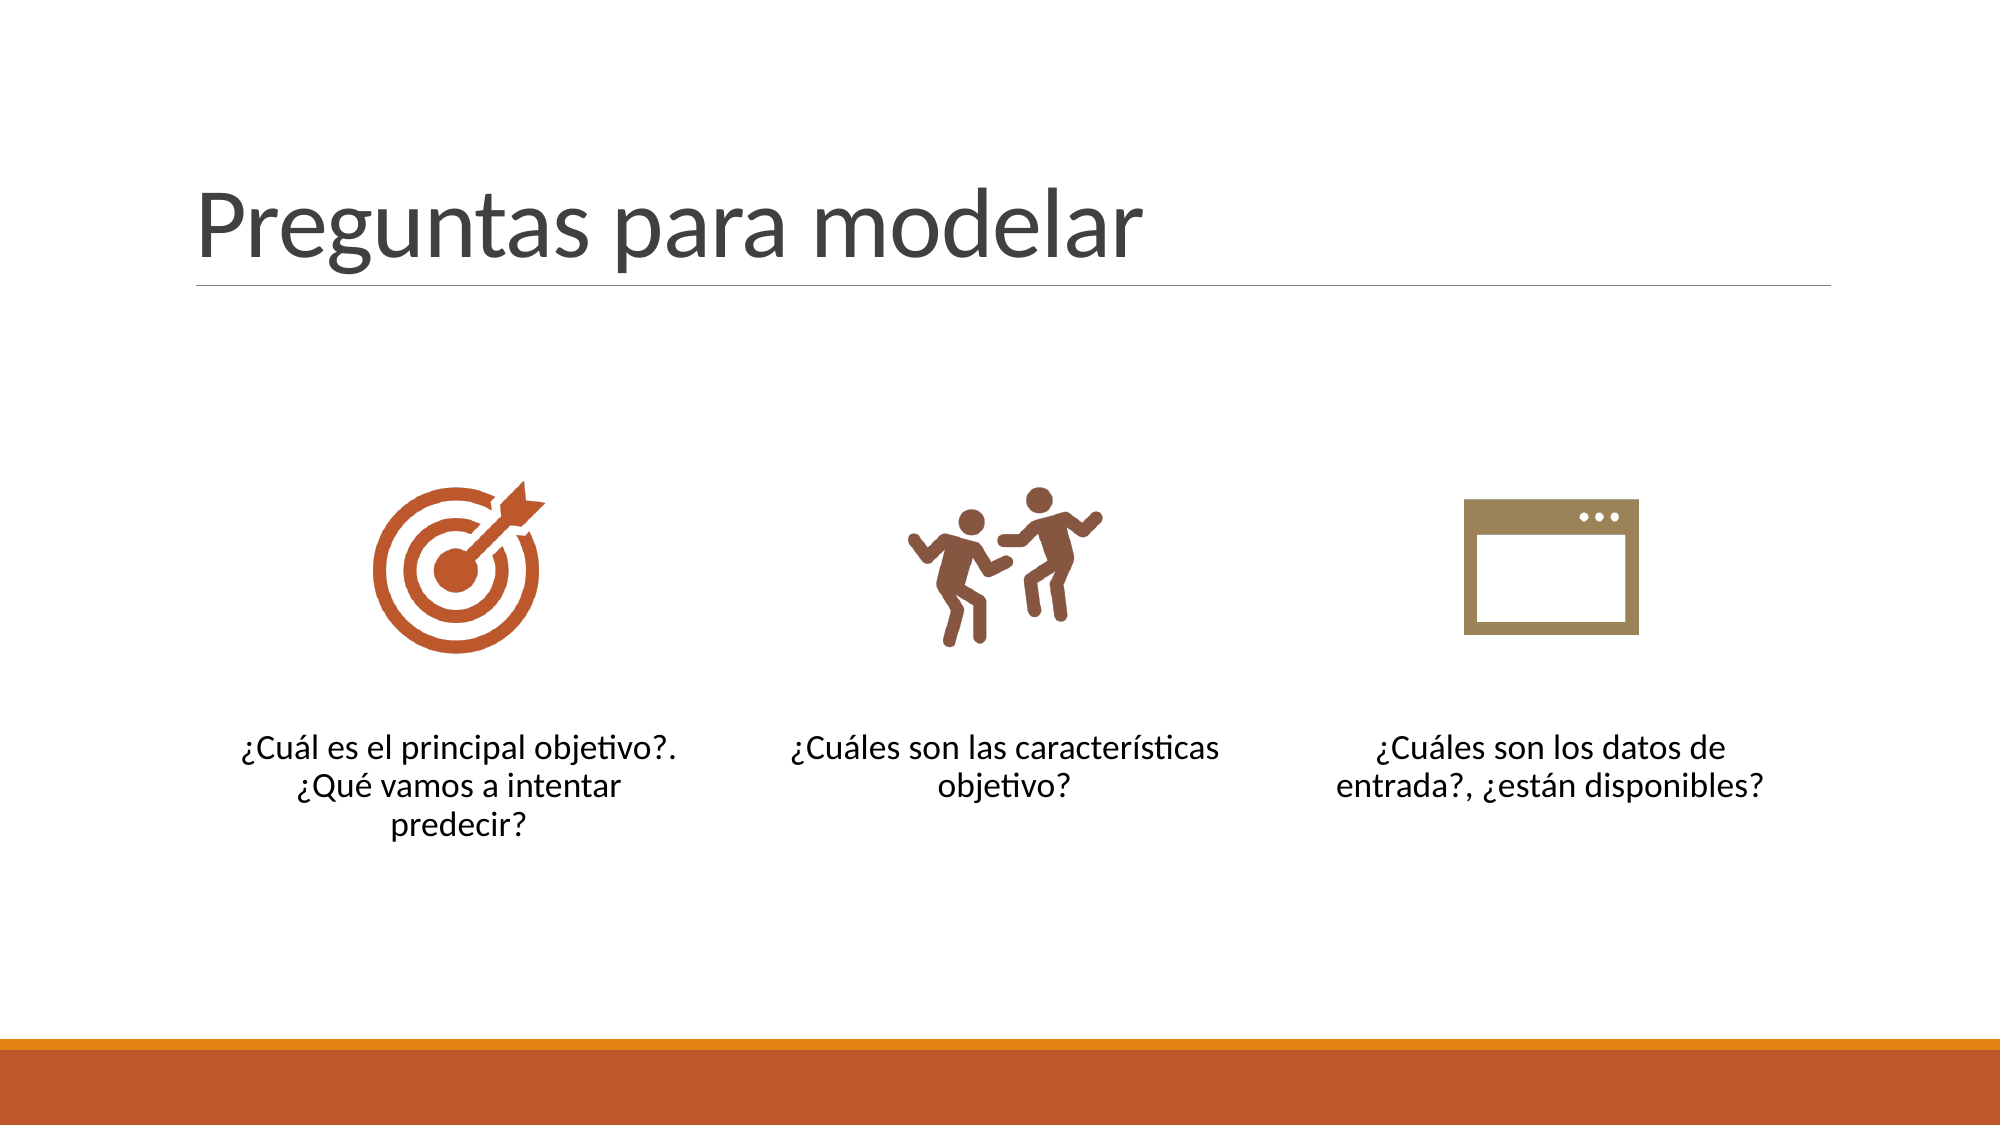

# Preguntas para modelar
¿Cuál es el principal objetivo?. ¿Qué vamos a intentar predecir?
¿Cuáles son las características objetivo?
¿Cuáles son los datos de entrada?, ¿están disponibles?